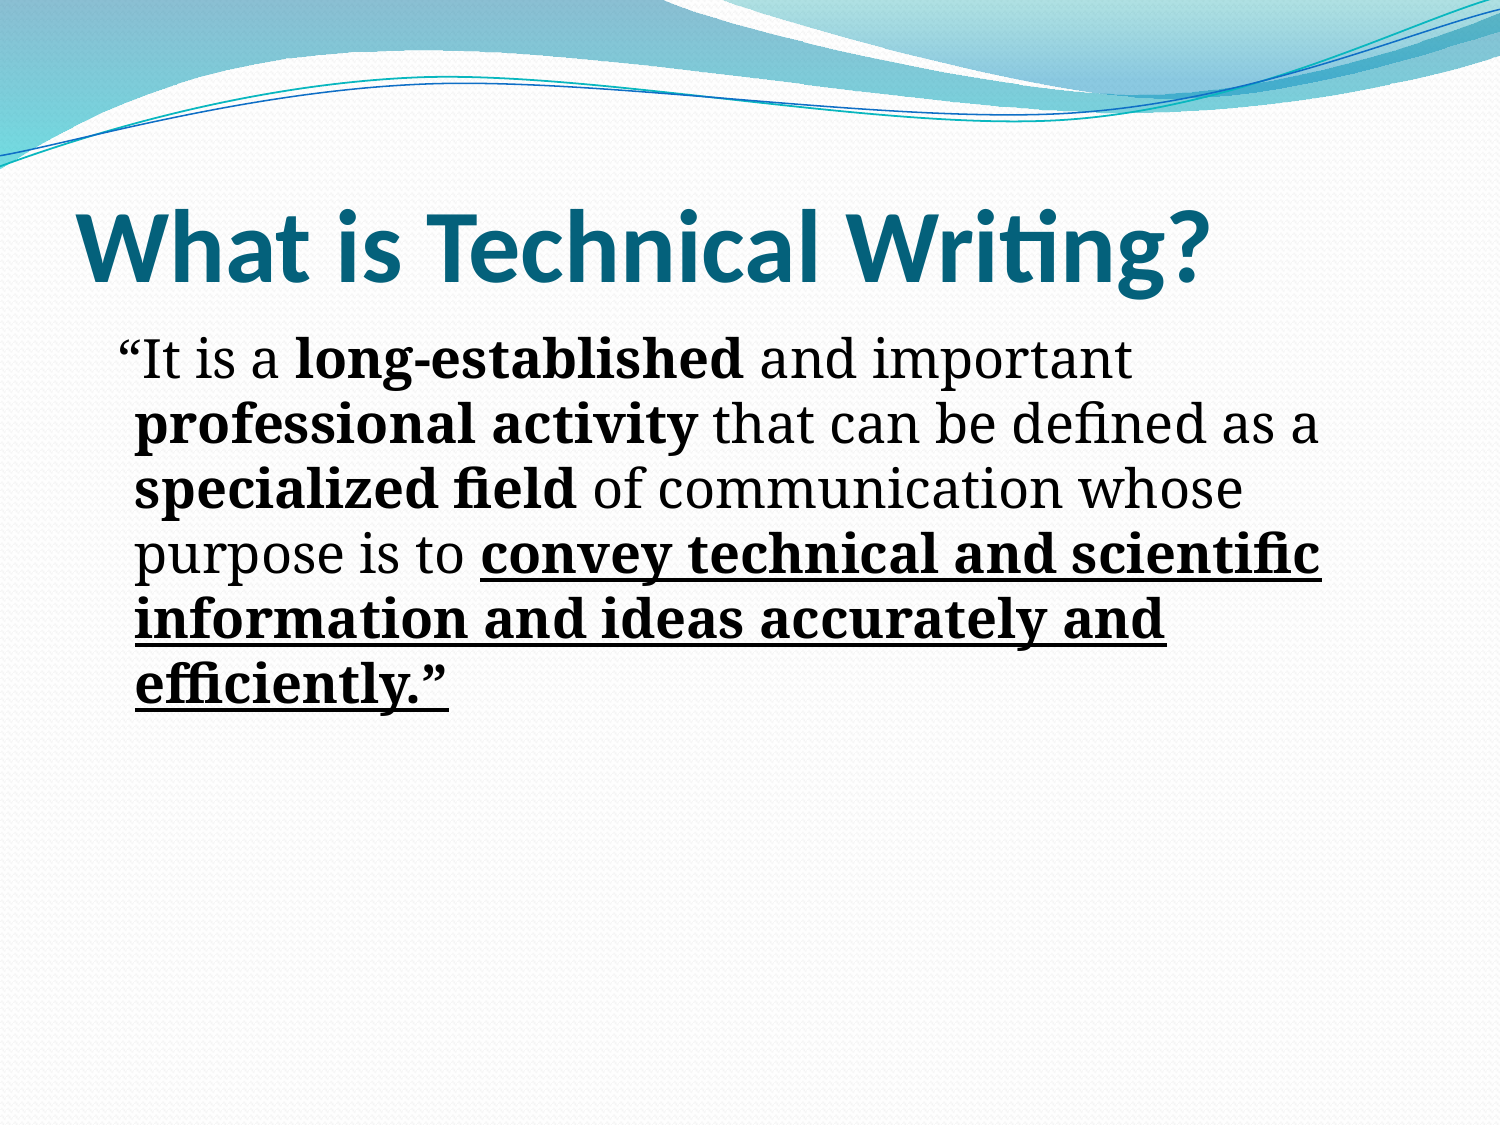

# What is Technical Writing?
  “It is a long-established and important professional activity that can be defined as a specialized field of communication whose purpose is to convey technical and scientific information and ideas accurately and efficiently.”